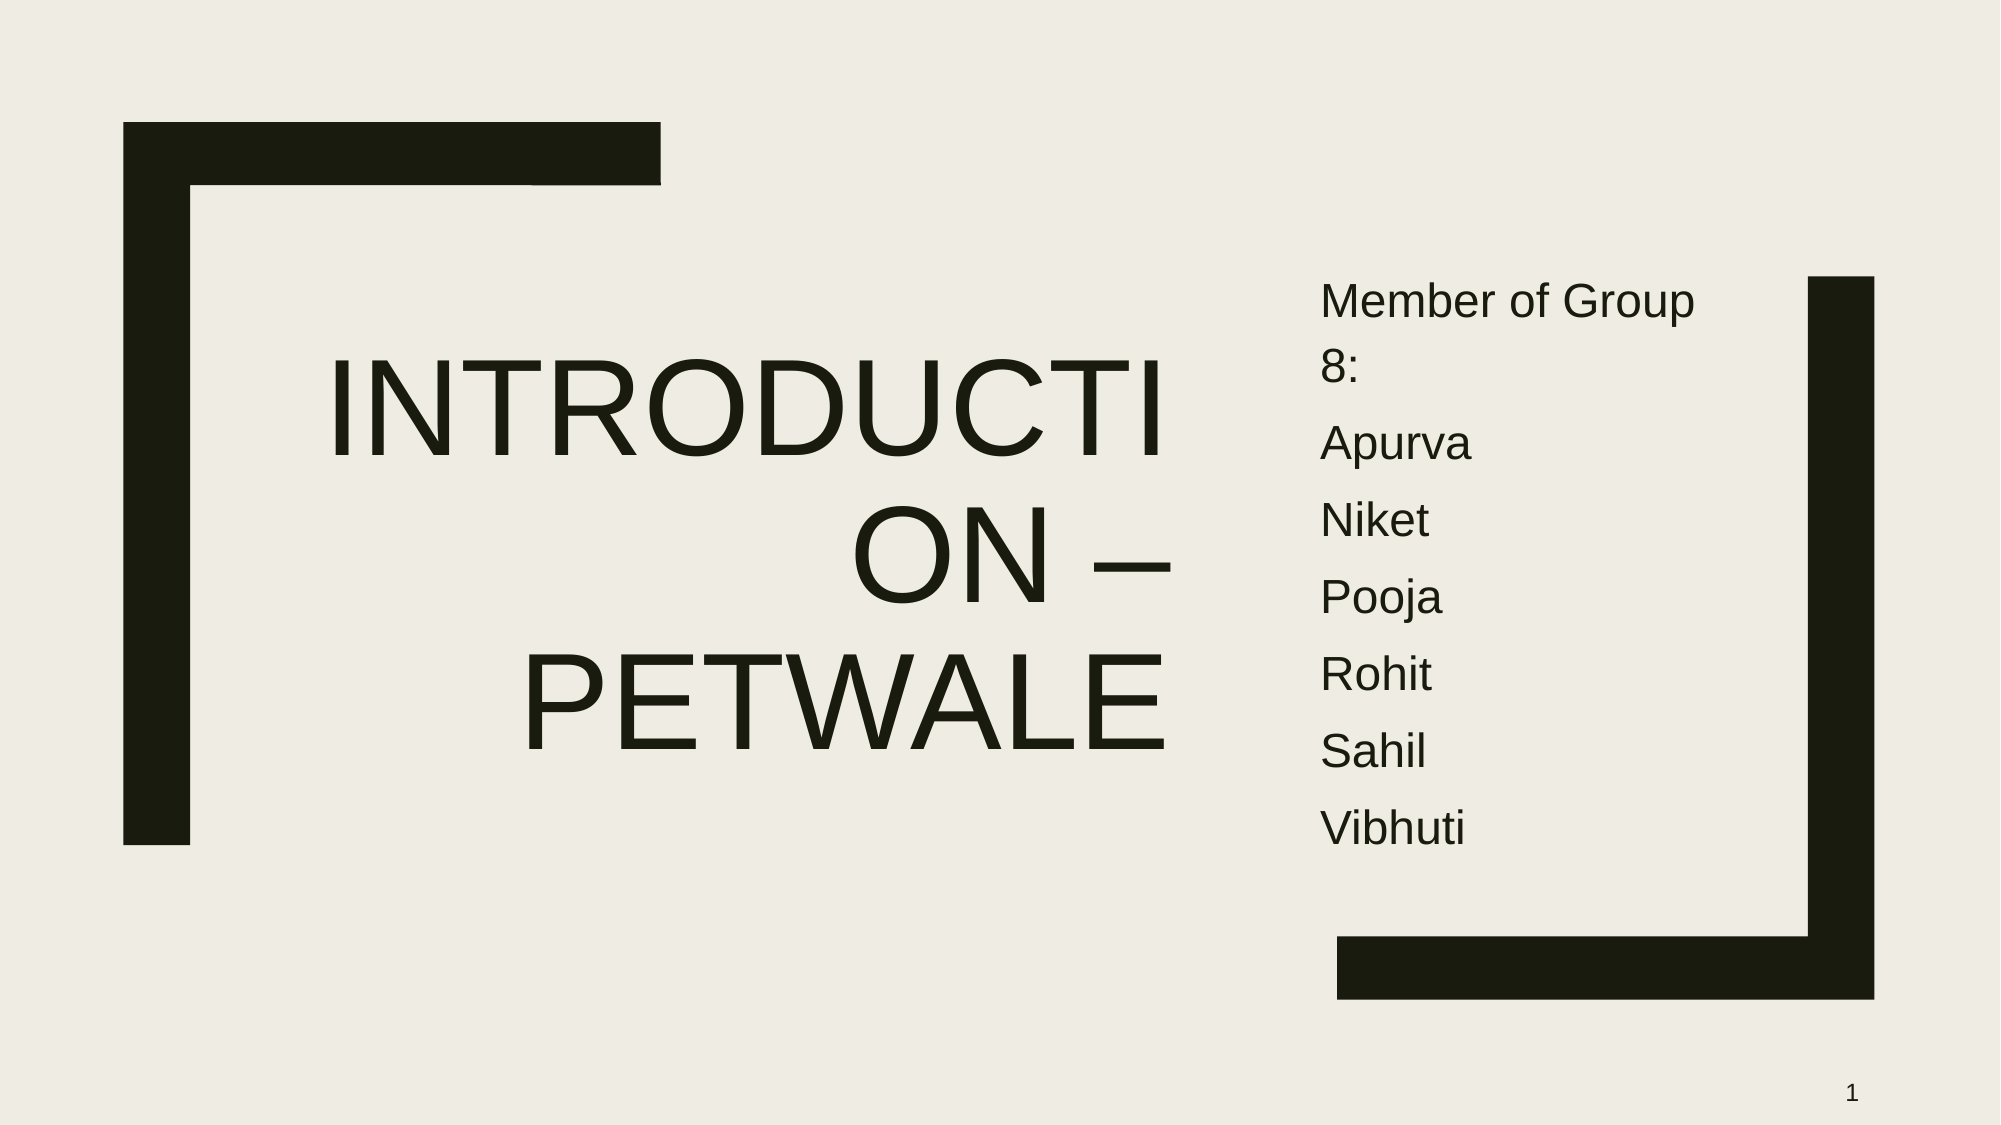

Member of Group 8:
Apurva
Niket
Pooja
Rohit
Sahil
Vibhuti
# Introduction – PETWALE
1